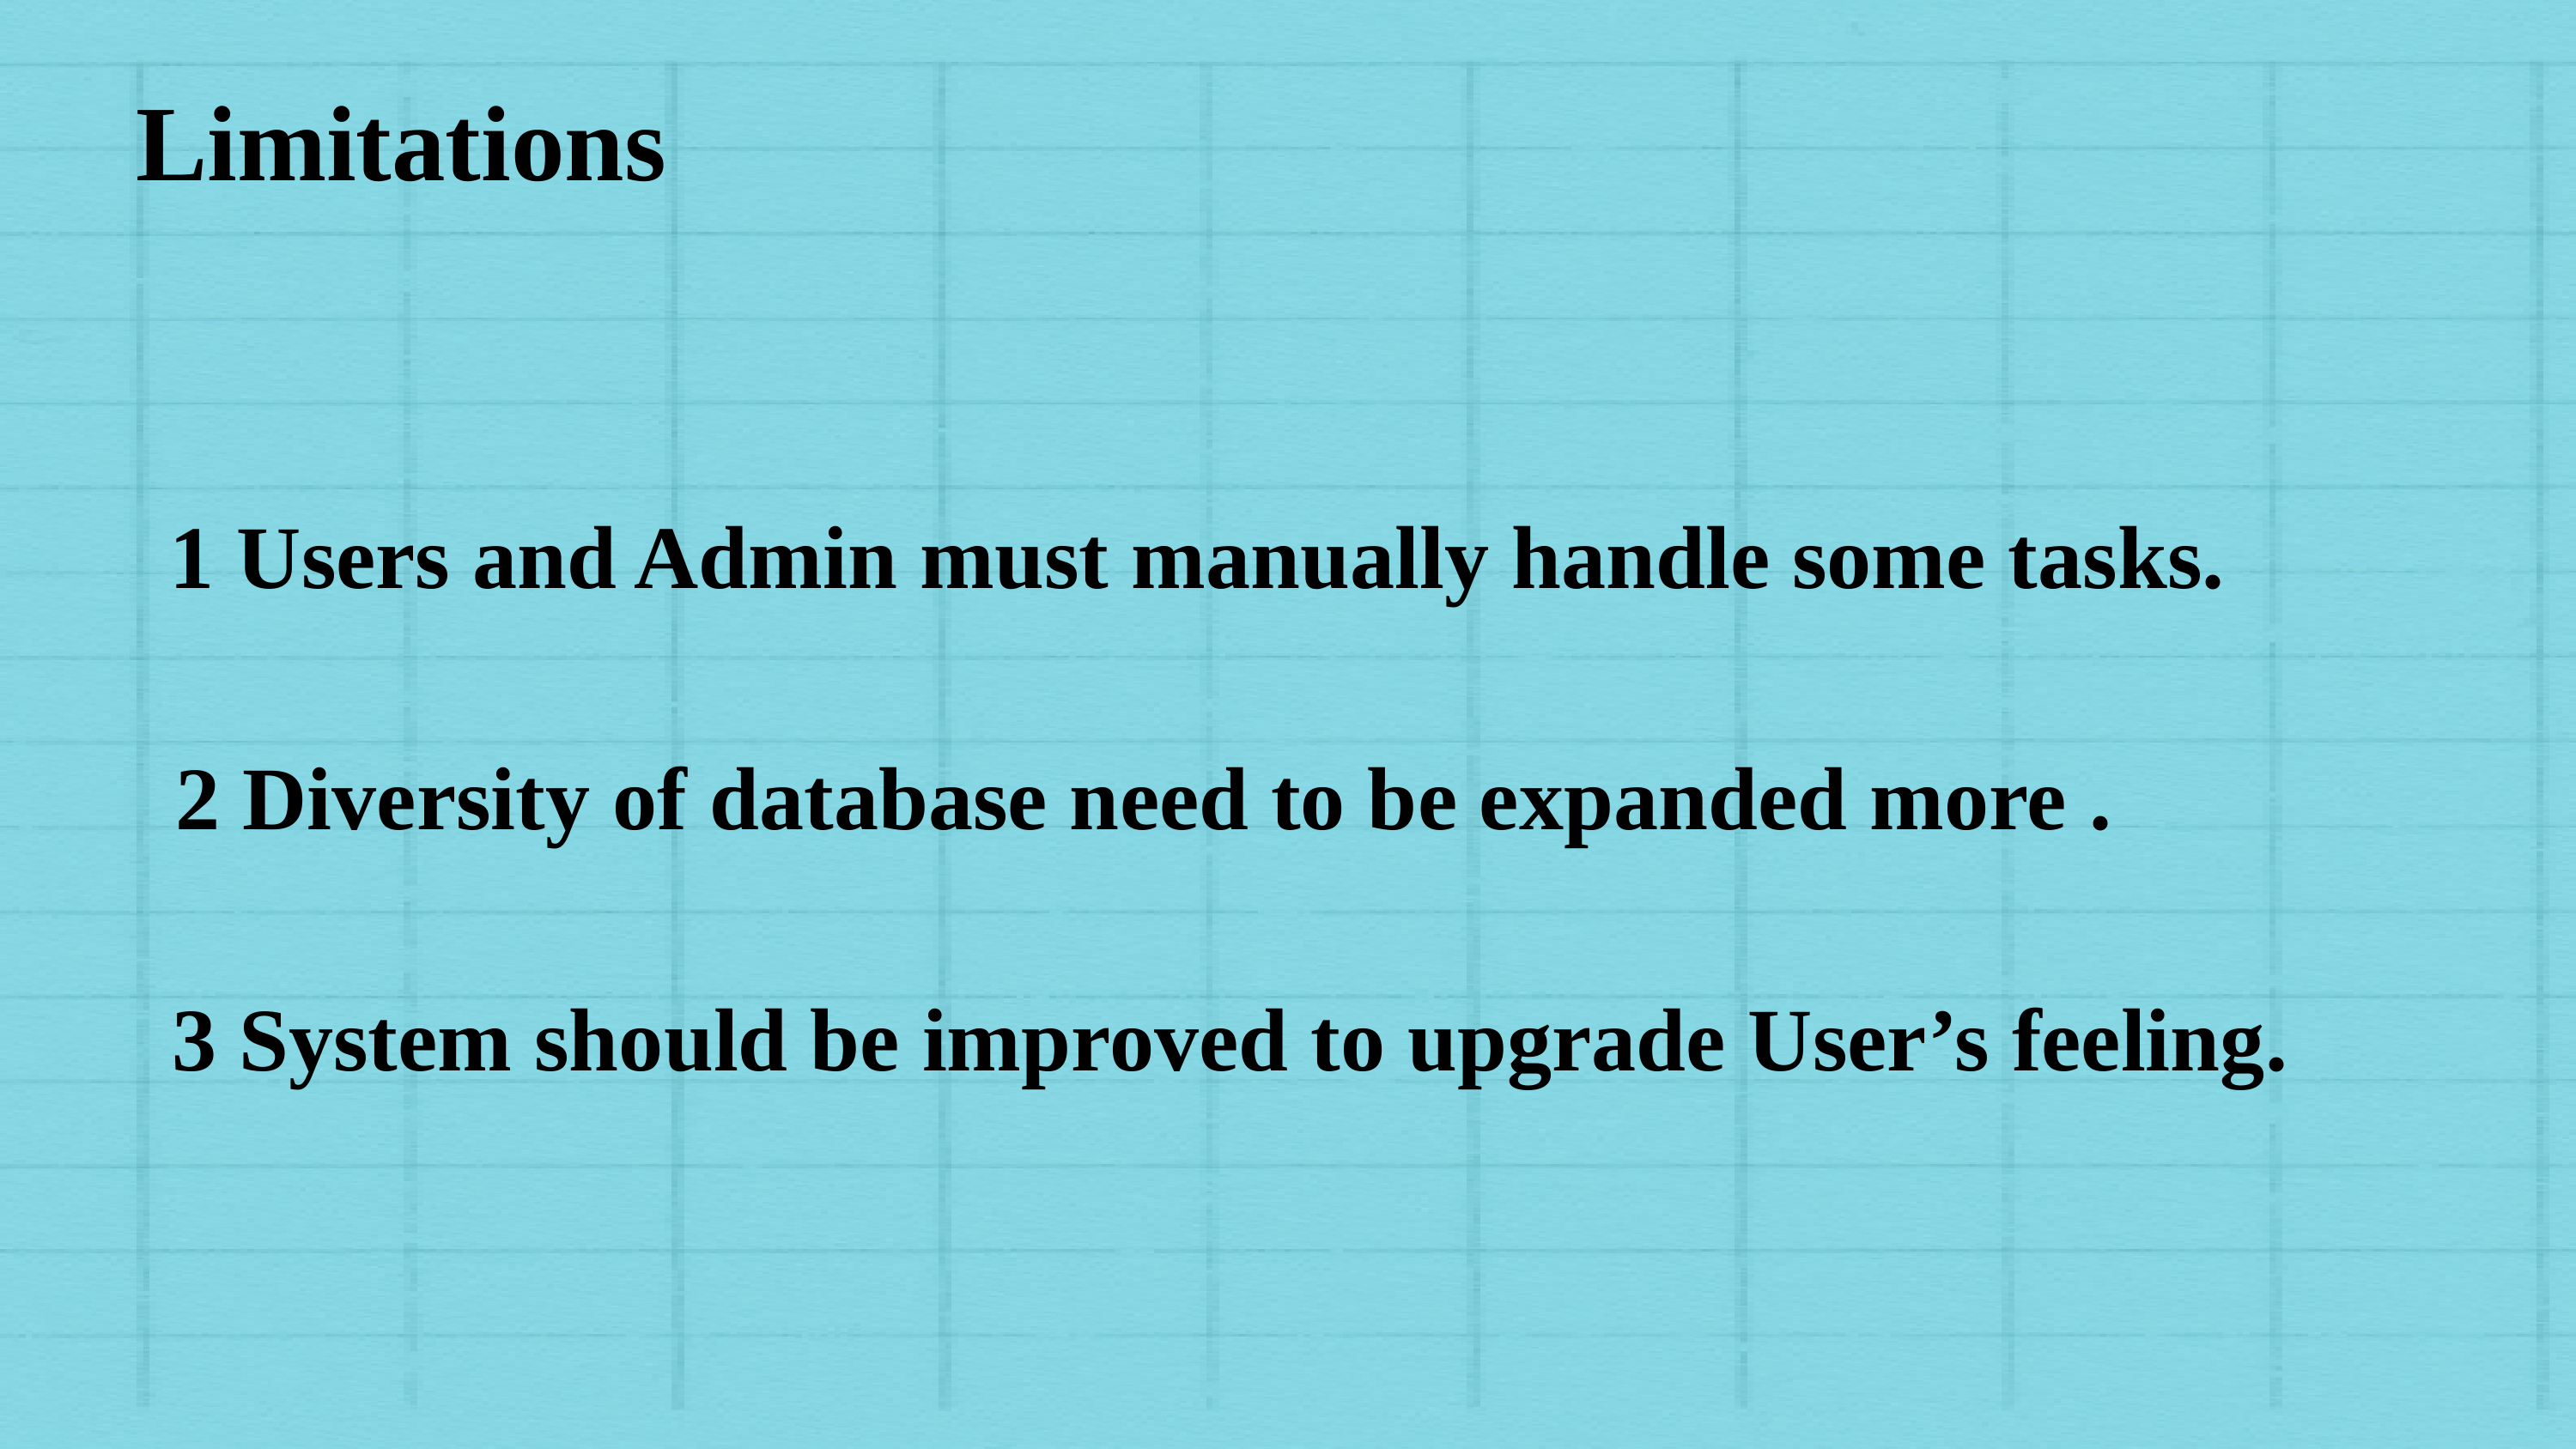

Limitations
1 Users and Admin must manually handle some tasks.
2 Diversity of database need to be expanded more .
3 System should be improved to upgrade User’s feeling.